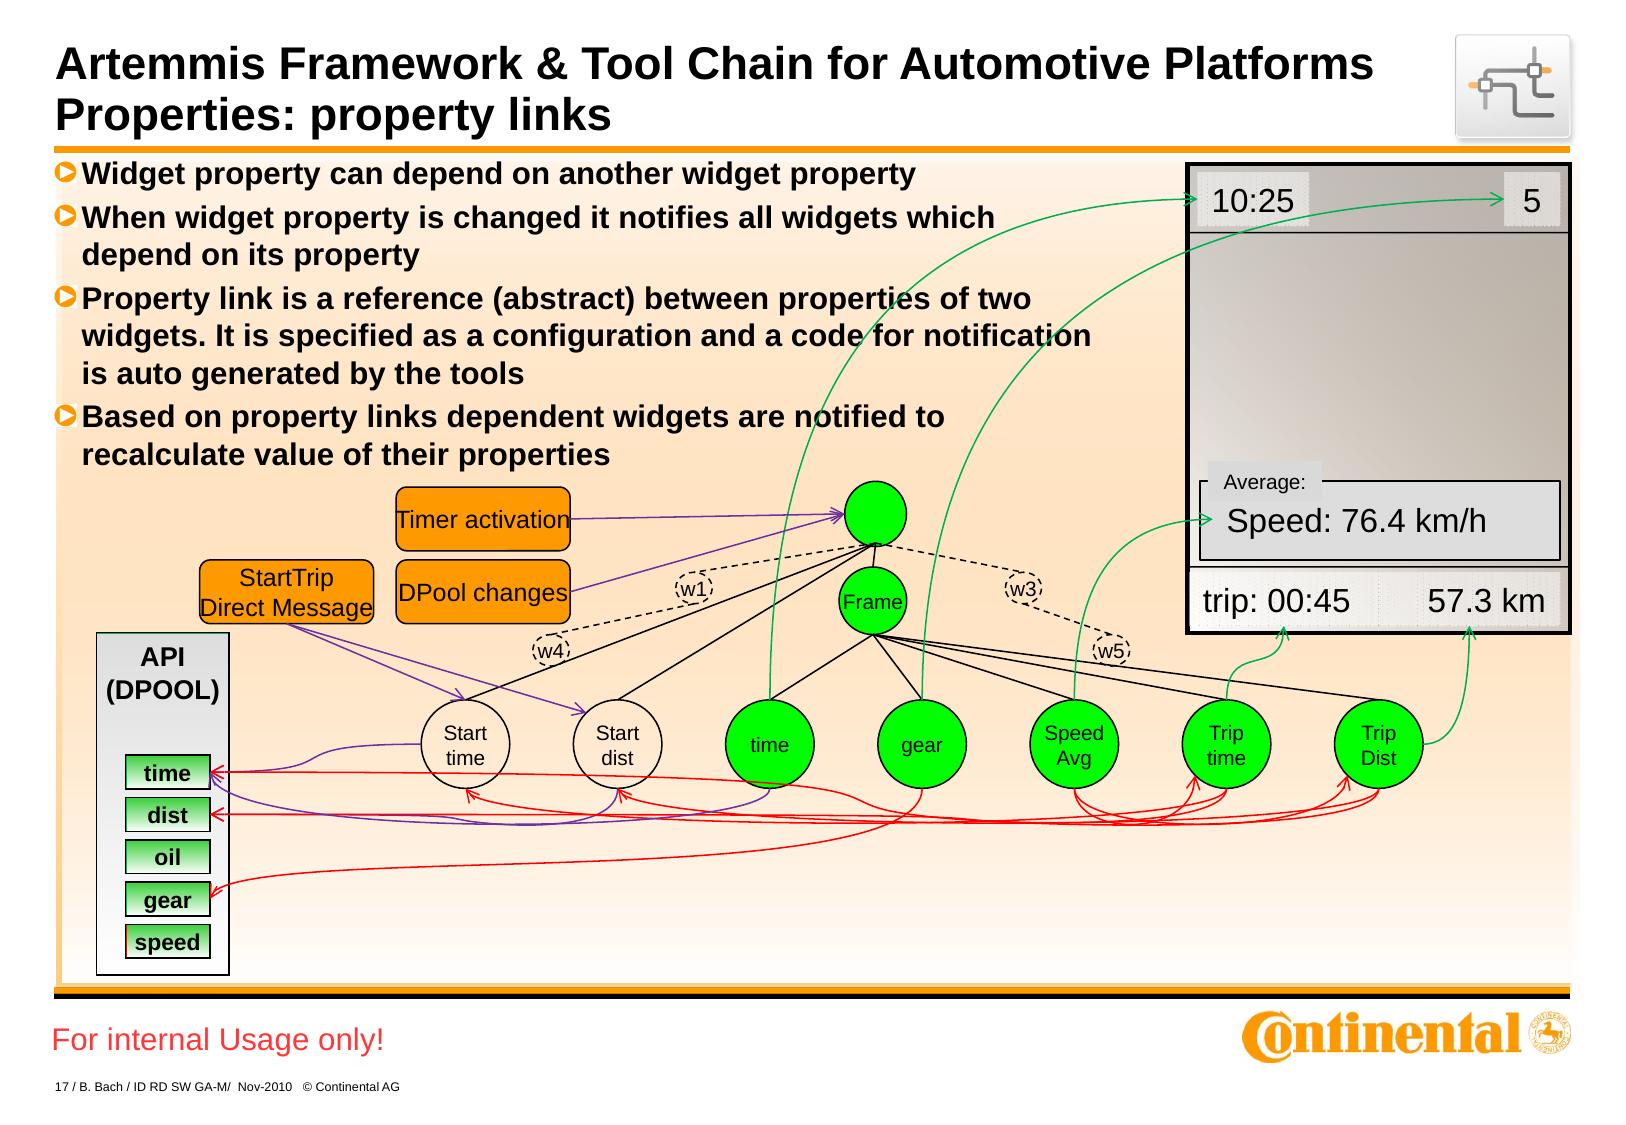

# Artemmis Framework & Tool Chain for Automotive Platforms Properties: property links
Widget property can depend on another widget property
When widget property is changed it notifies all widgets which depend on its property
Property link is a reference (abstract) between properties of two widgets. It is specified as a configuration and a code for notification is auto generated by the tools
Based on property links dependent widgets are notified to recalculate value of their properties

10:25
5

Average:

Timer activation
Speed: 76.4 km/h
StartTrip
Direct Message
DPool changes

Frame
w3
trip: 00:45
57.3 km
w1
API
(DPOOL)
w4
w5
Start
time
Start
dist
time
gear
Speed
Avg
Trip
time
Trip
Dist
time
dist
oil
gear
speed
17 / B. Bach / ID RD SW GA-M/  Nov-2010   © Continental AG